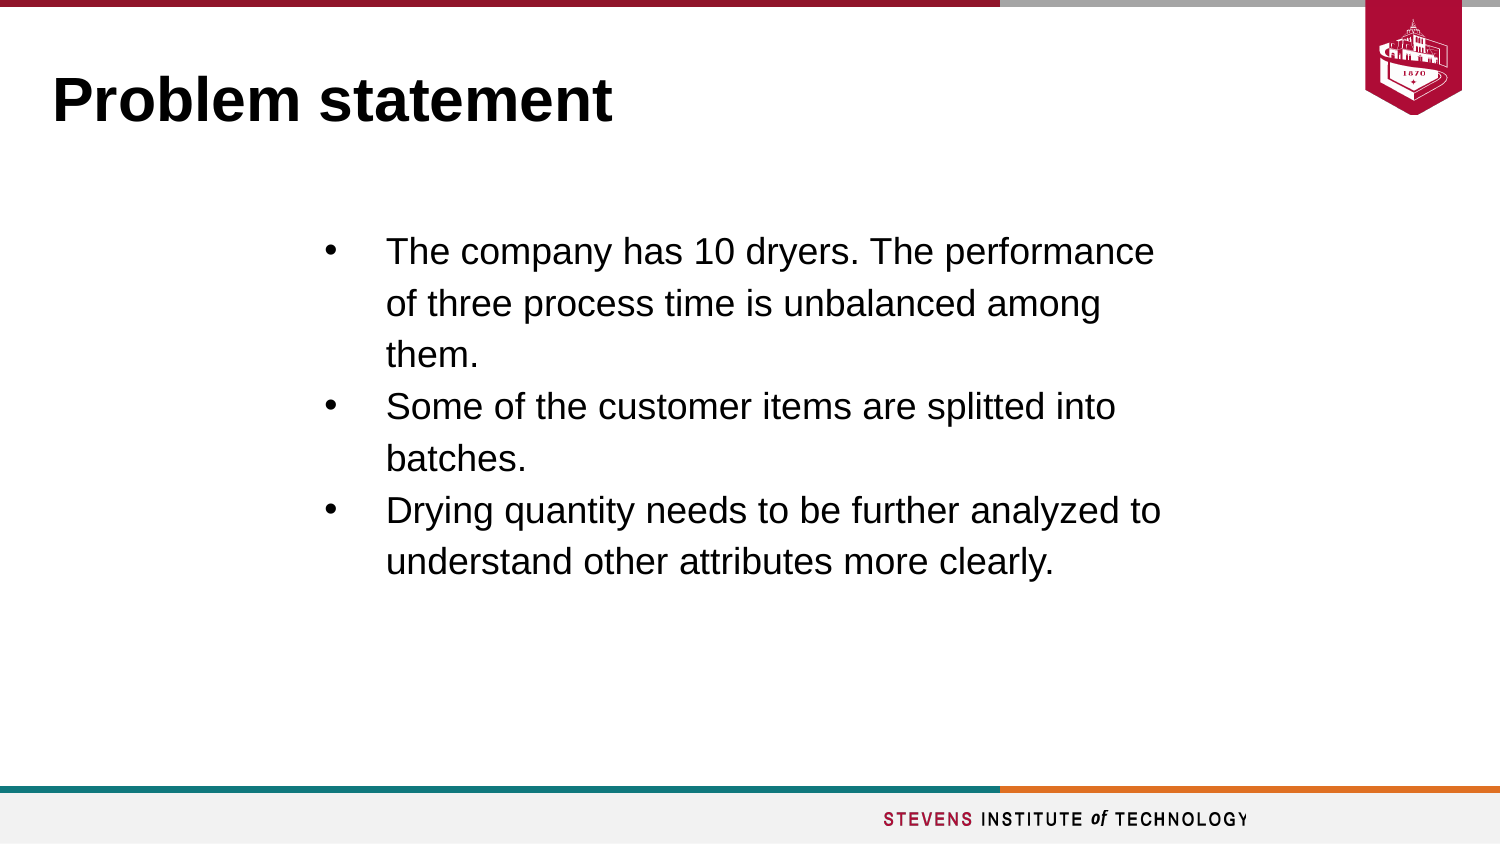

# Problem statement
The company has 10 dryers. The performance of three process time is unbalanced among them.
Some of the customer items are splitted into batches.
Drying quantity needs to be further analyzed to understand other attributes more clearly.